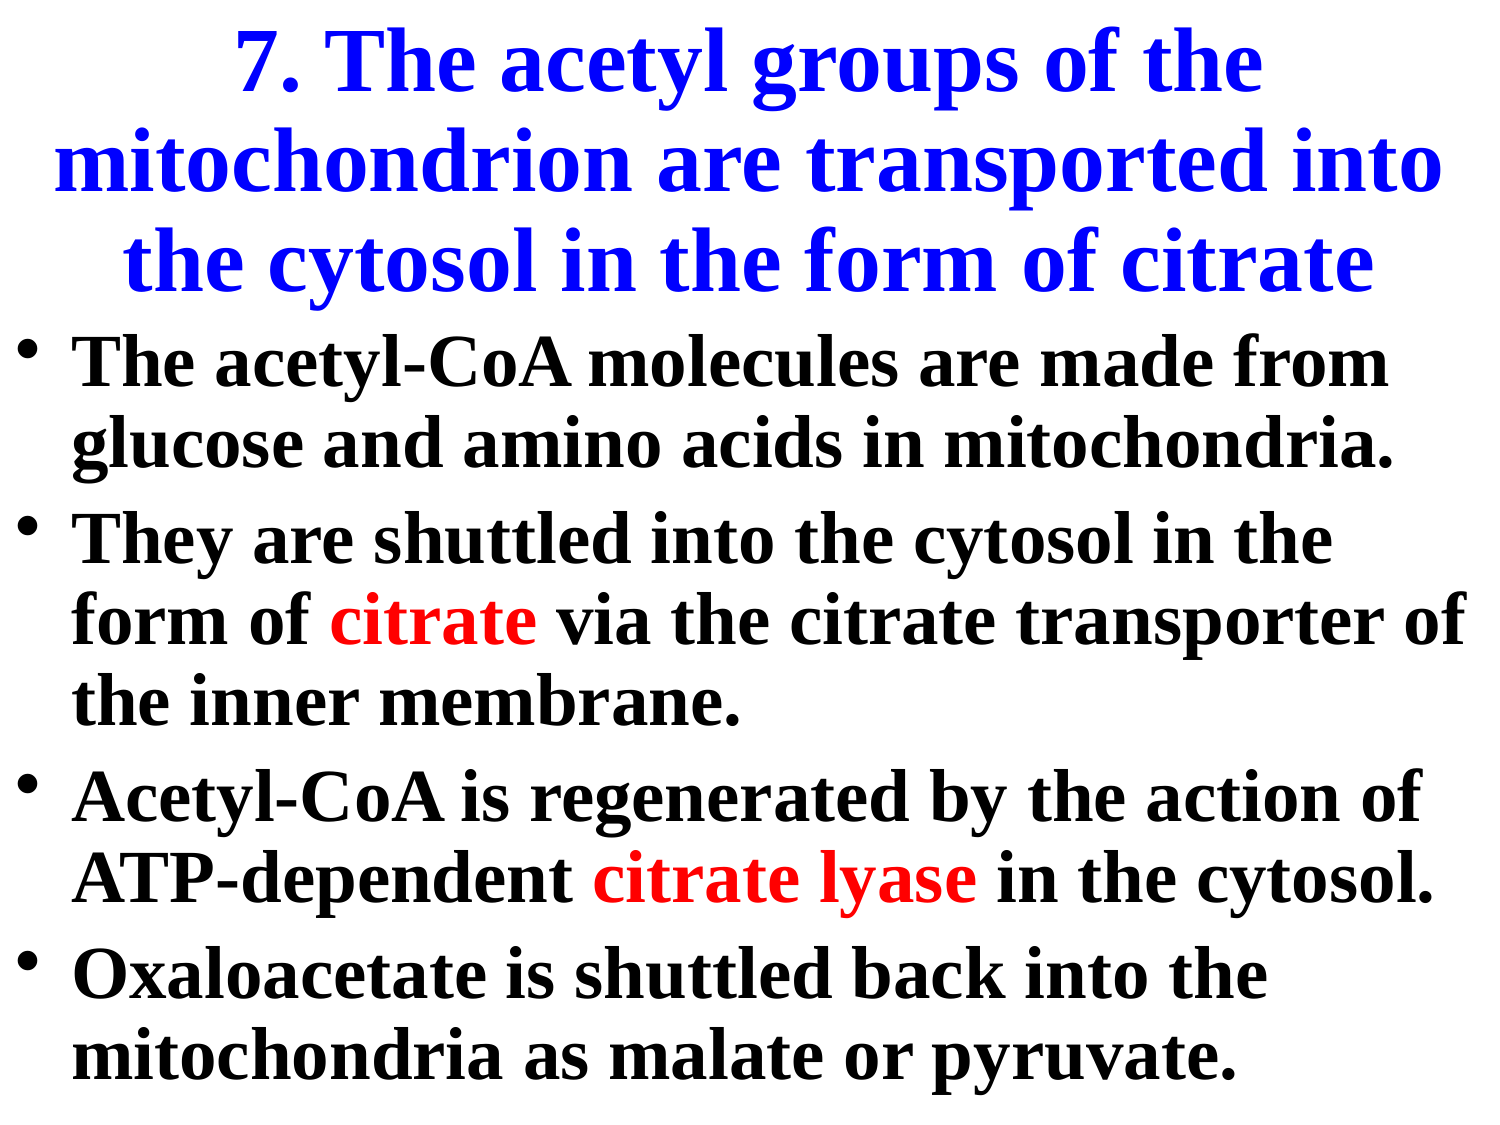

# 7. The acetyl groups of the mitochondrion are transported into the cytosol in the form of citrate
The acetyl-CoA molecules are made from glucose and amino acids in mitochondria.
They are shuttled into the cytosol in the form of citrate via the citrate transporter of the inner membrane.
Acetyl-CoA is regenerated by the action of ATP-dependent citrate lyase in the cytosol.
Oxaloacetate is shuttled back into the mitochondria as malate or pyruvate.